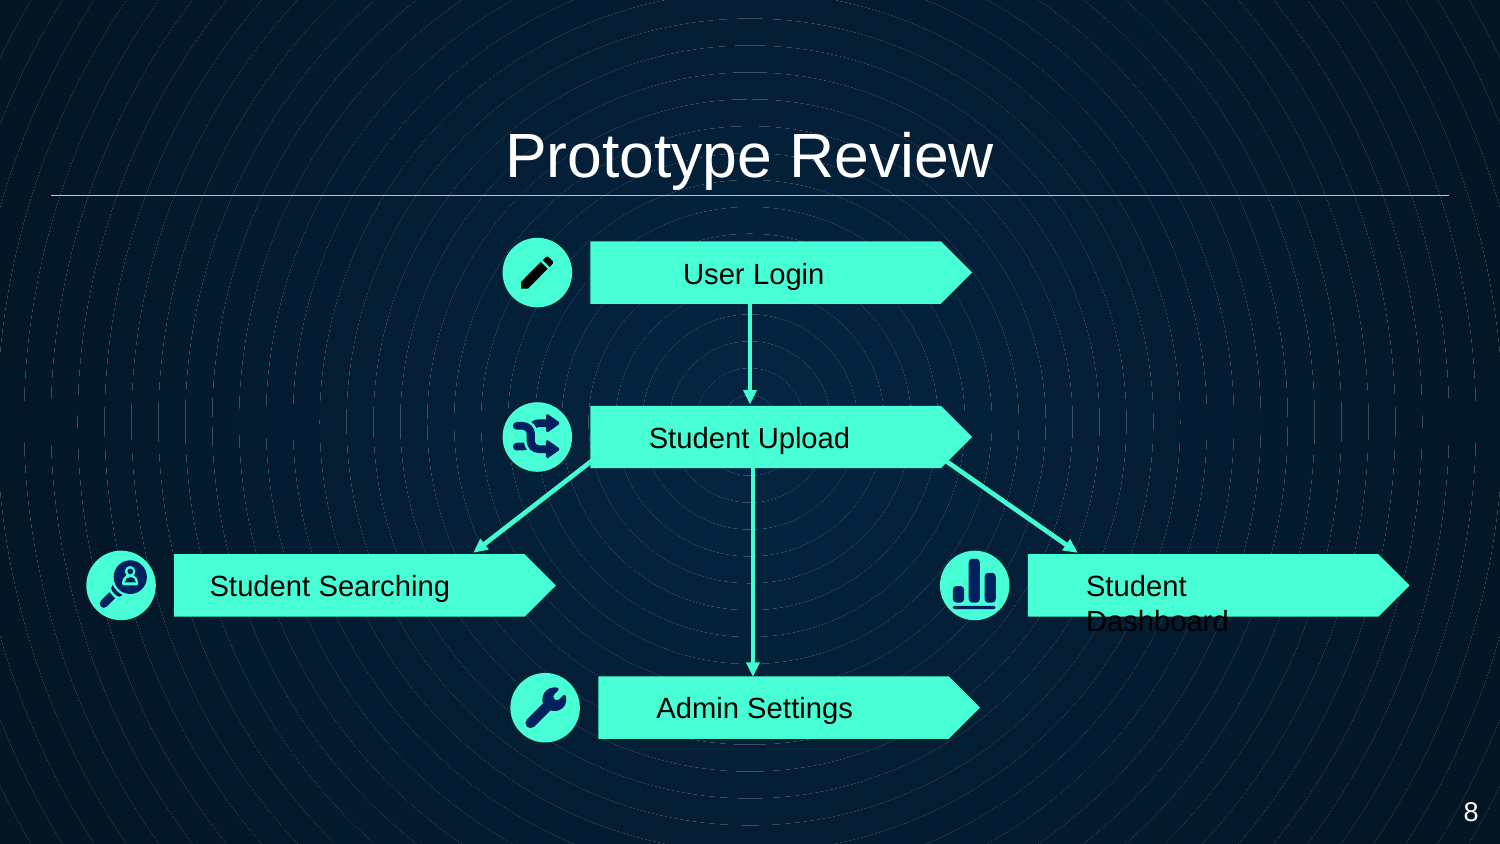

Prototype Review

User Login

Student Upload

Student Searching

Student Dashboard

Admin Settings

8